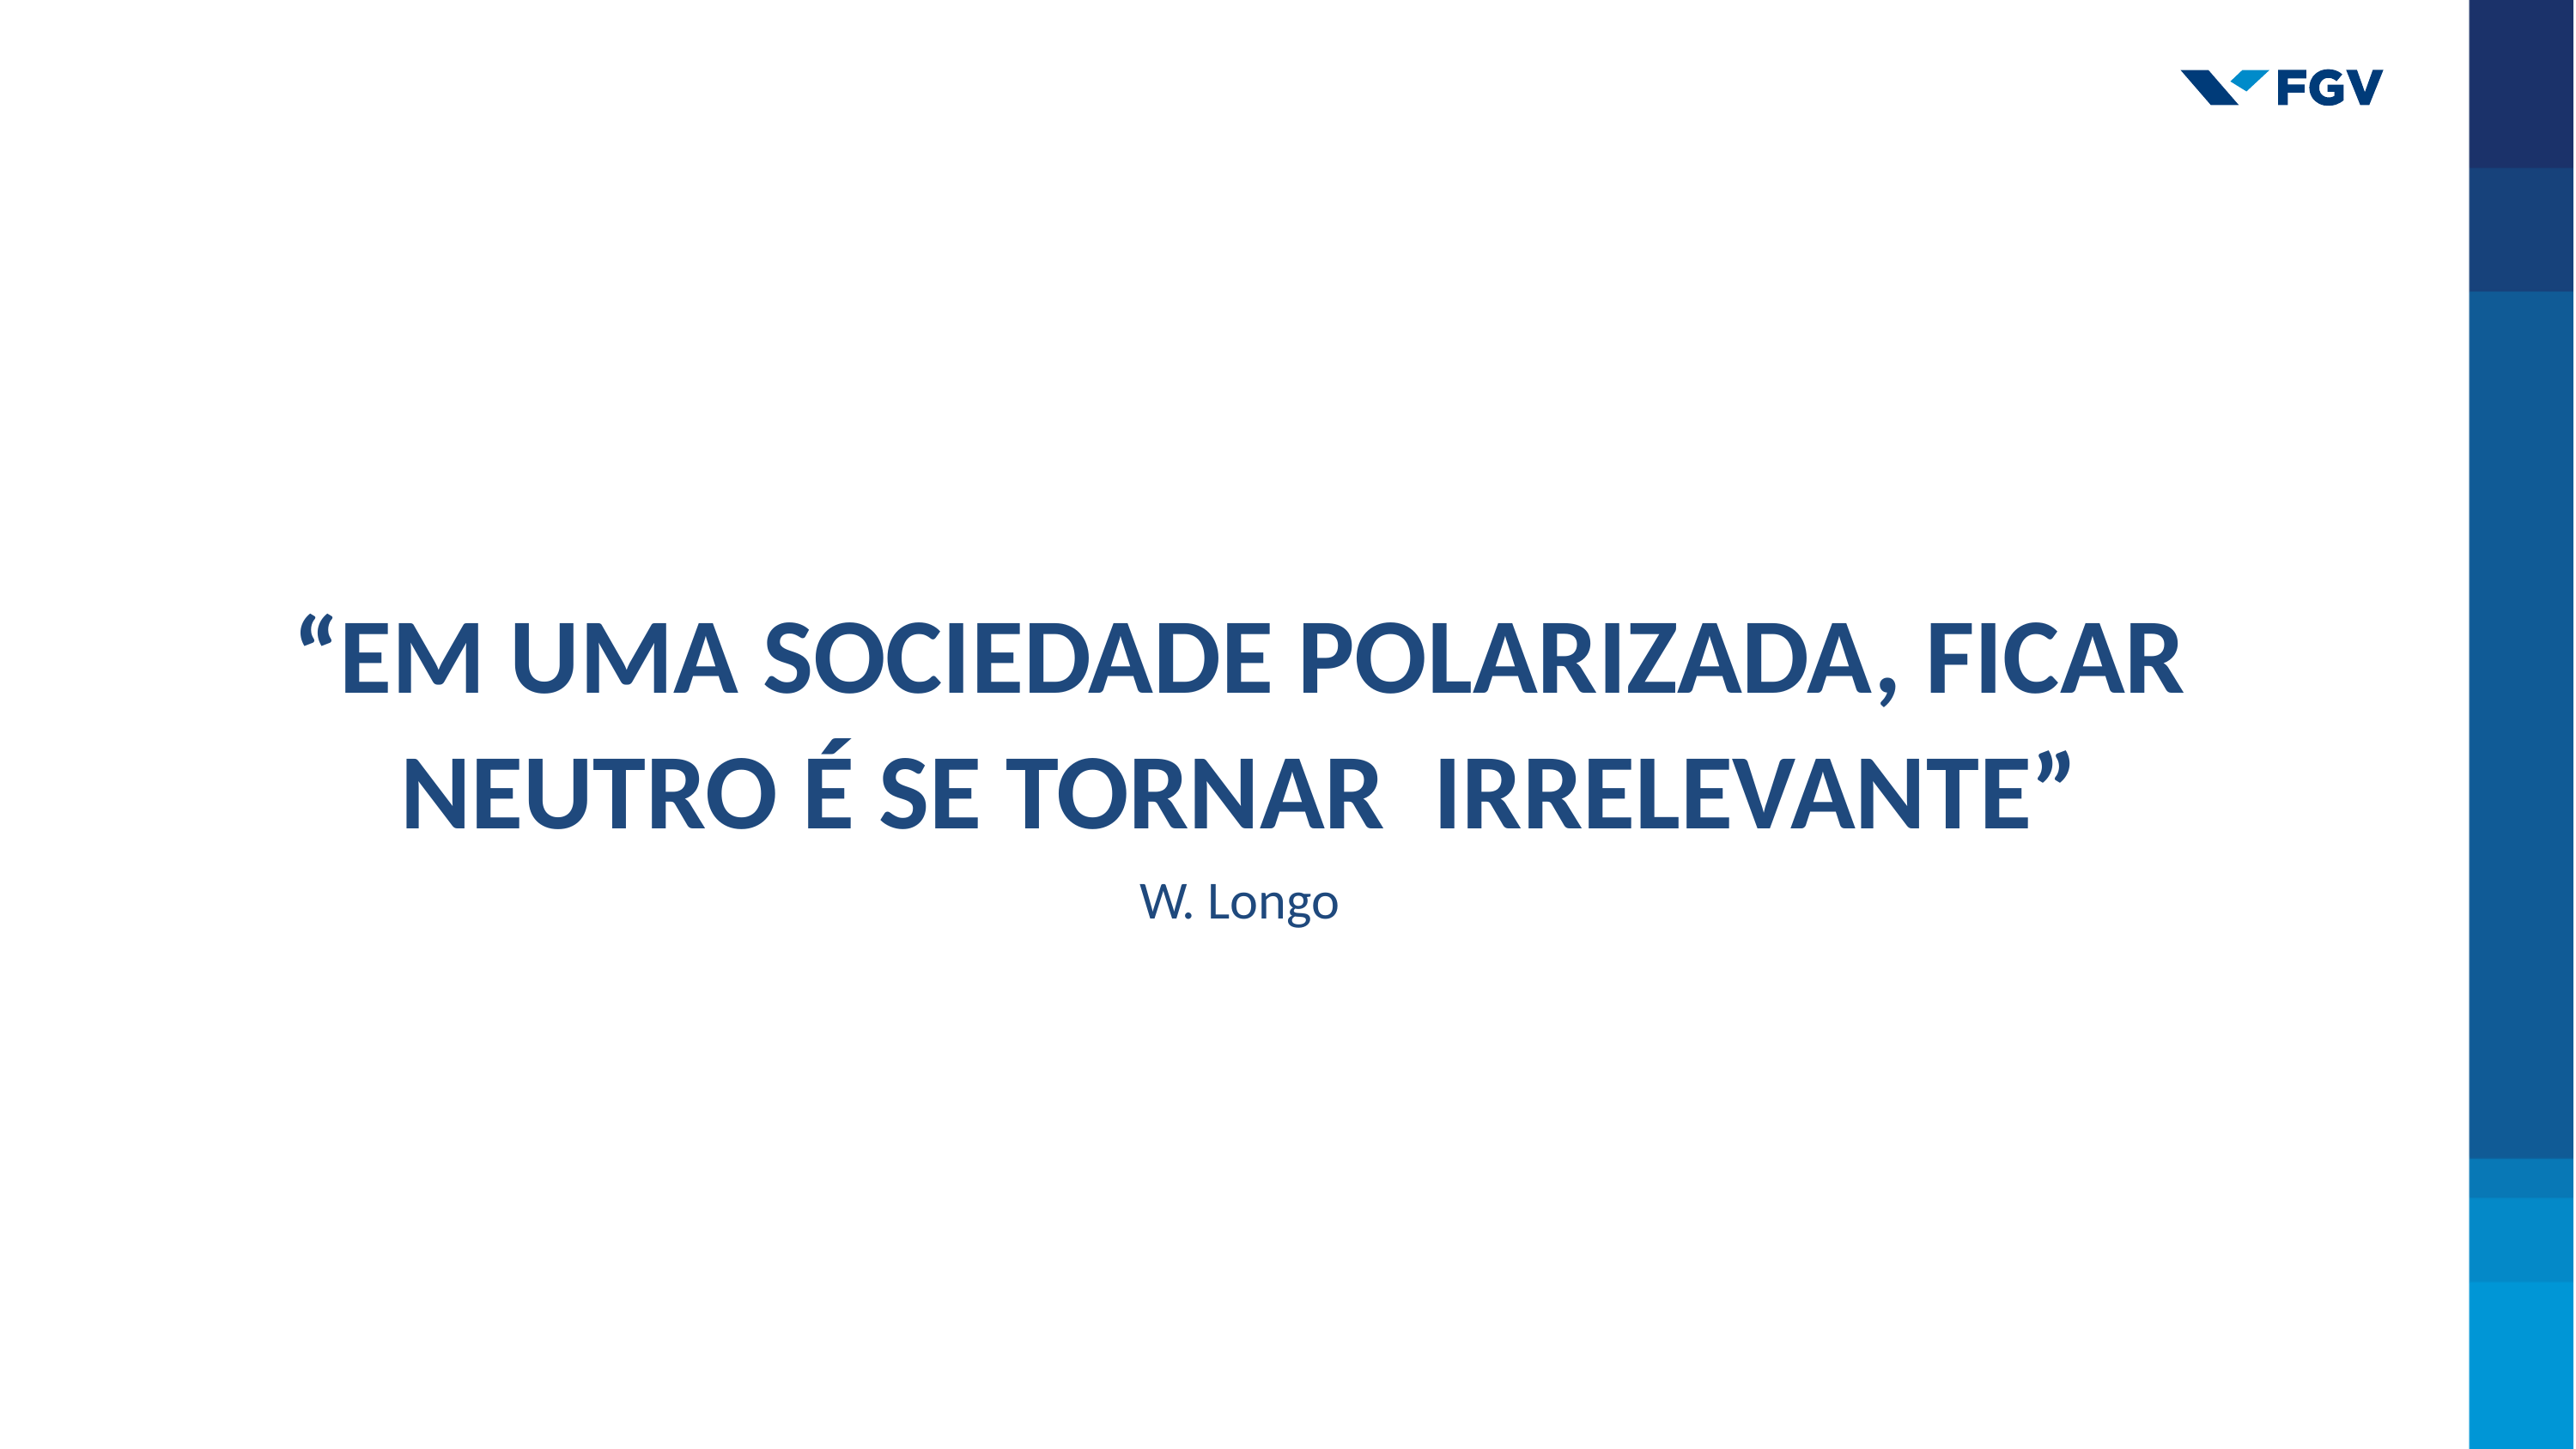

“EM UMA SOCIEDADE POLARIZADA, FICAR NEUTRO É SE TORNAR  IRRELEVANTE”
W. Longo